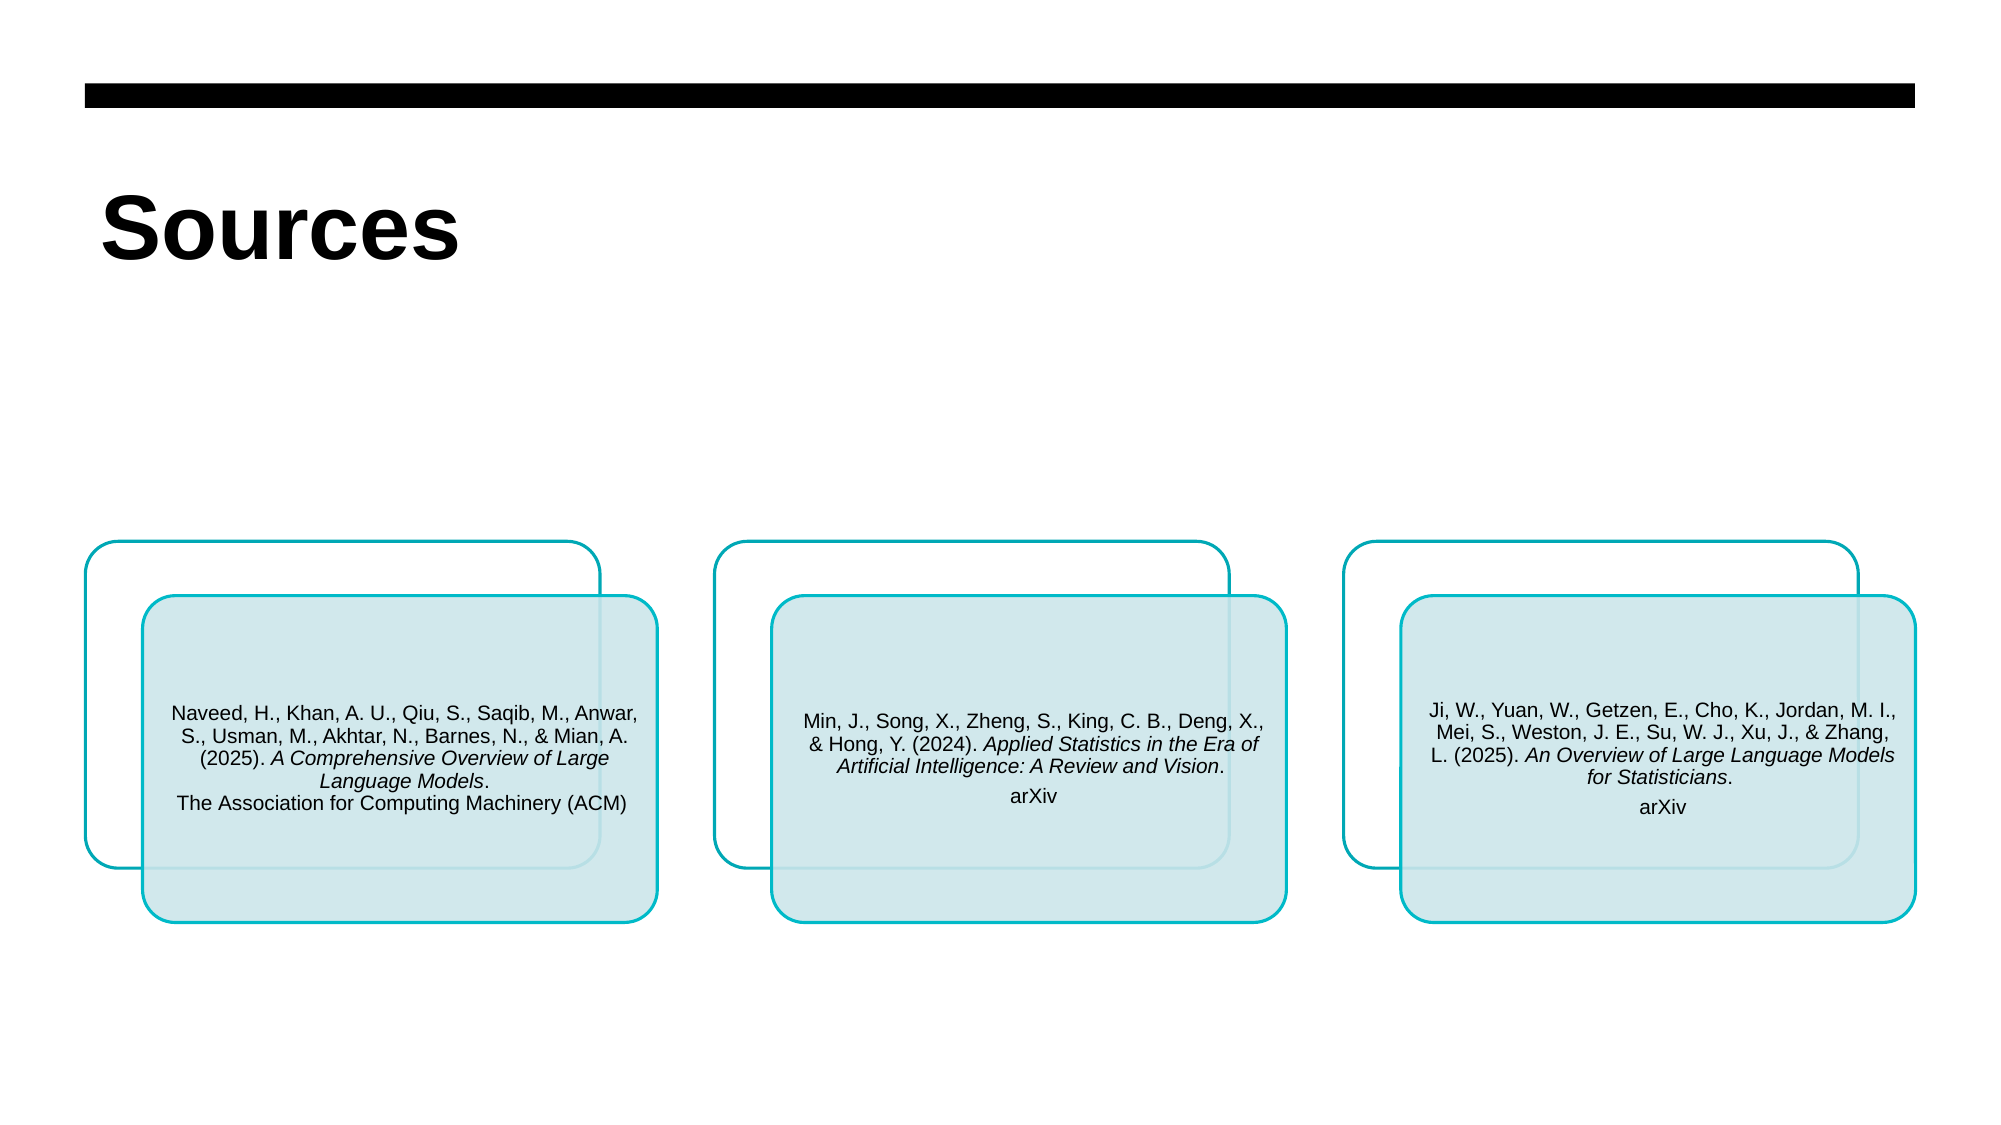

# Sources
Naveed, H., Khan, A. U., Qiu, S., Saqib, M., Anwar, S., Usman, M., Akhtar, N., Barnes, N., & Mian, A. (2025). A Comprehensive Overview of Large Language Models. The Association for Computing Machinery (ACM)
Min, J., Song, X., Zheng, S., King, C. B., Deng, X., & Hong, Y. (2024). Applied Statistics in the Era of Artificial Intelligence: A Review and Vision.
arXiv
Ji, W., Yuan, W., Getzen, E., Cho, K., Jordan, M. I., Mei, S., Weston, J. E., Su, W. J., Xu, J., & Zhang, L. (2025). An Overview of Large Language Models for Statisticians.
arXiv